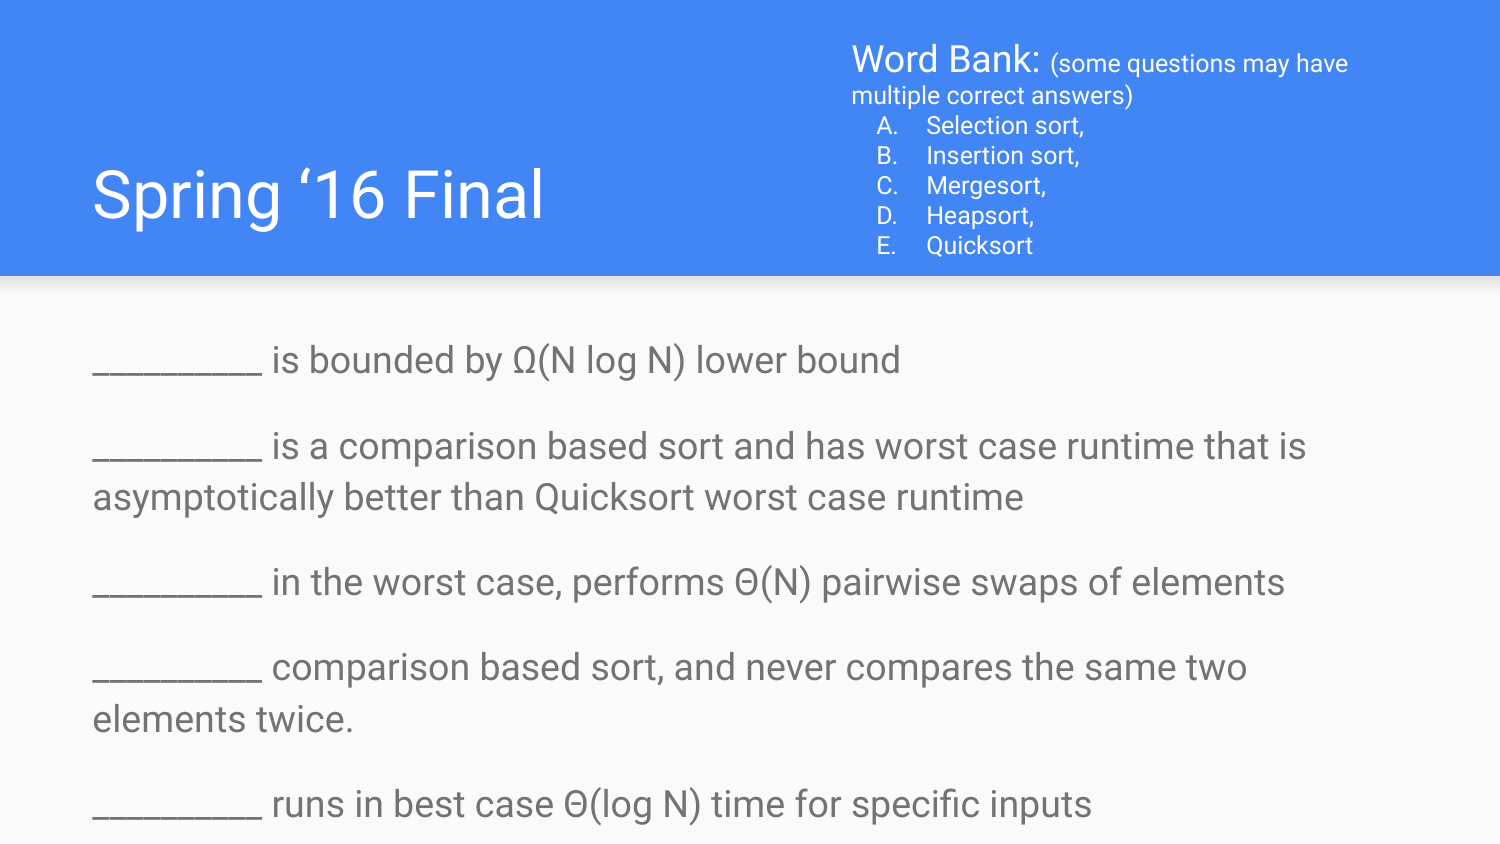

Word Bank: (some questions may have multiple correct answers)
Selection sort,
Insertion sort,
Mergesort,
Heapsort,
Quicksort
# Spring ‘16 Final
__________ is bounded by Ω(N log N) lower bound
__________ is a comparison based sort and has worst case runtime that is asymptotically better than Quicksort worst case runtime
__________ in the worst case, performs Θ(N) pairwise swaps of elements
__________ comparison based sort, and never compares the same two elements twice.
__________ runs in best case Θ(log N) time for specific inputs